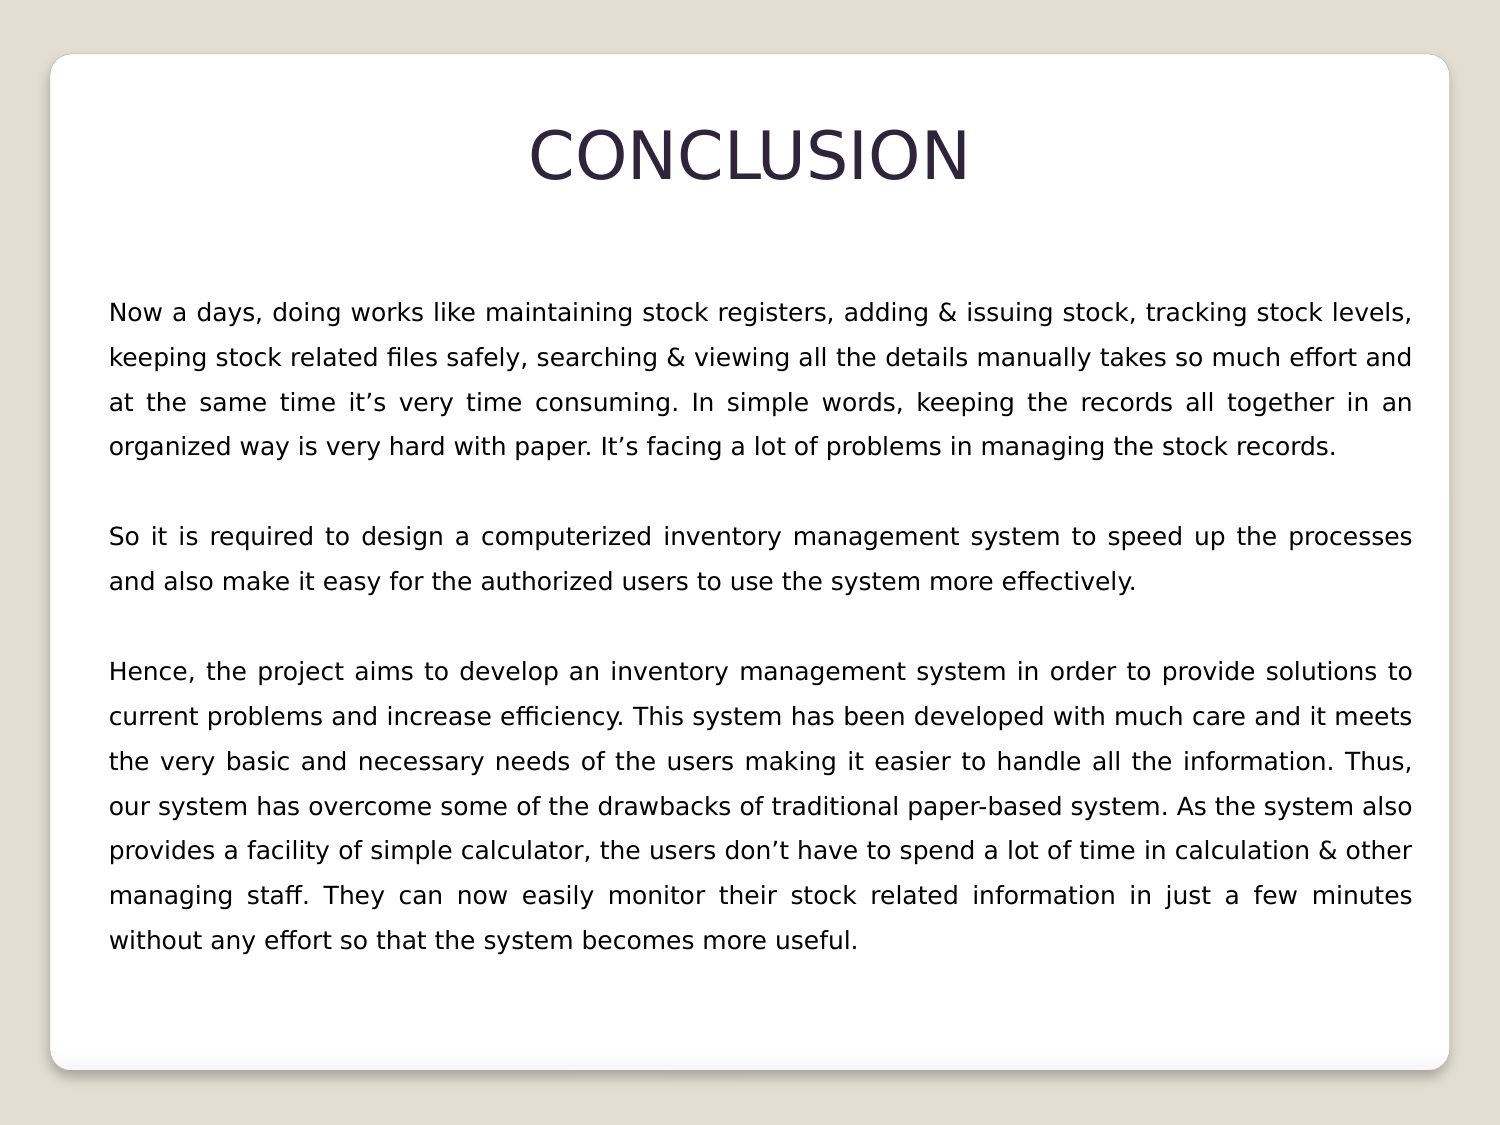

CONCLUSION
Now a days, doing works like maintaining stock registers, adding & issuing stock, tracking stock levels, keeping stock related files safely, searching & viewing all the details manually takes so much effort and at the same time it’s very time consuming. In simple words, keeping the records all together in an organized way is very hard with paper. It’s facing a lot of problems in managing the stock records.

So it is required to design a computerized inventory management system to speed up the processes and also make it easy for the authorized users to use the system more effectively.

Hence, the project aims to develop an inventory management system in order to provide solutions to current problems and increase efficiency. This system has been developed with much care and it meets the very basic and necessary needs of the users making it easier to handle all the information. Thus, our system has overcome some of the drawbacks of traditional paper-based system. As the system also provides a facility of simple calculator, the users don’t have to spend a lot of time in calculation & other managing staff. They can now easily monitor their stock related information in just a few minutes without any effort so that the system becomes more useful.